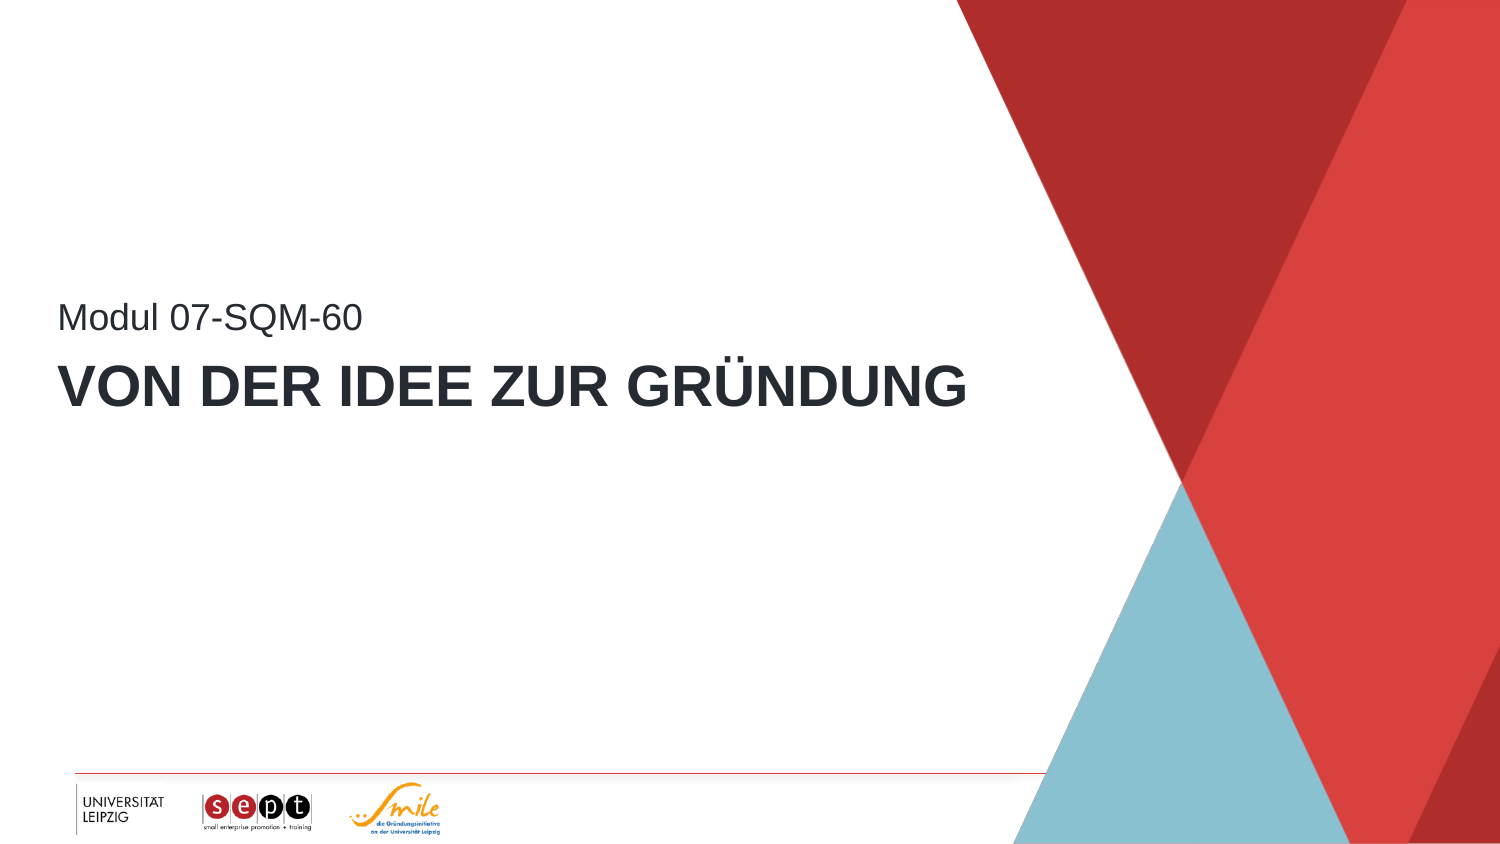

Modul 07-SQM-60
# Von der idee zur Gründung